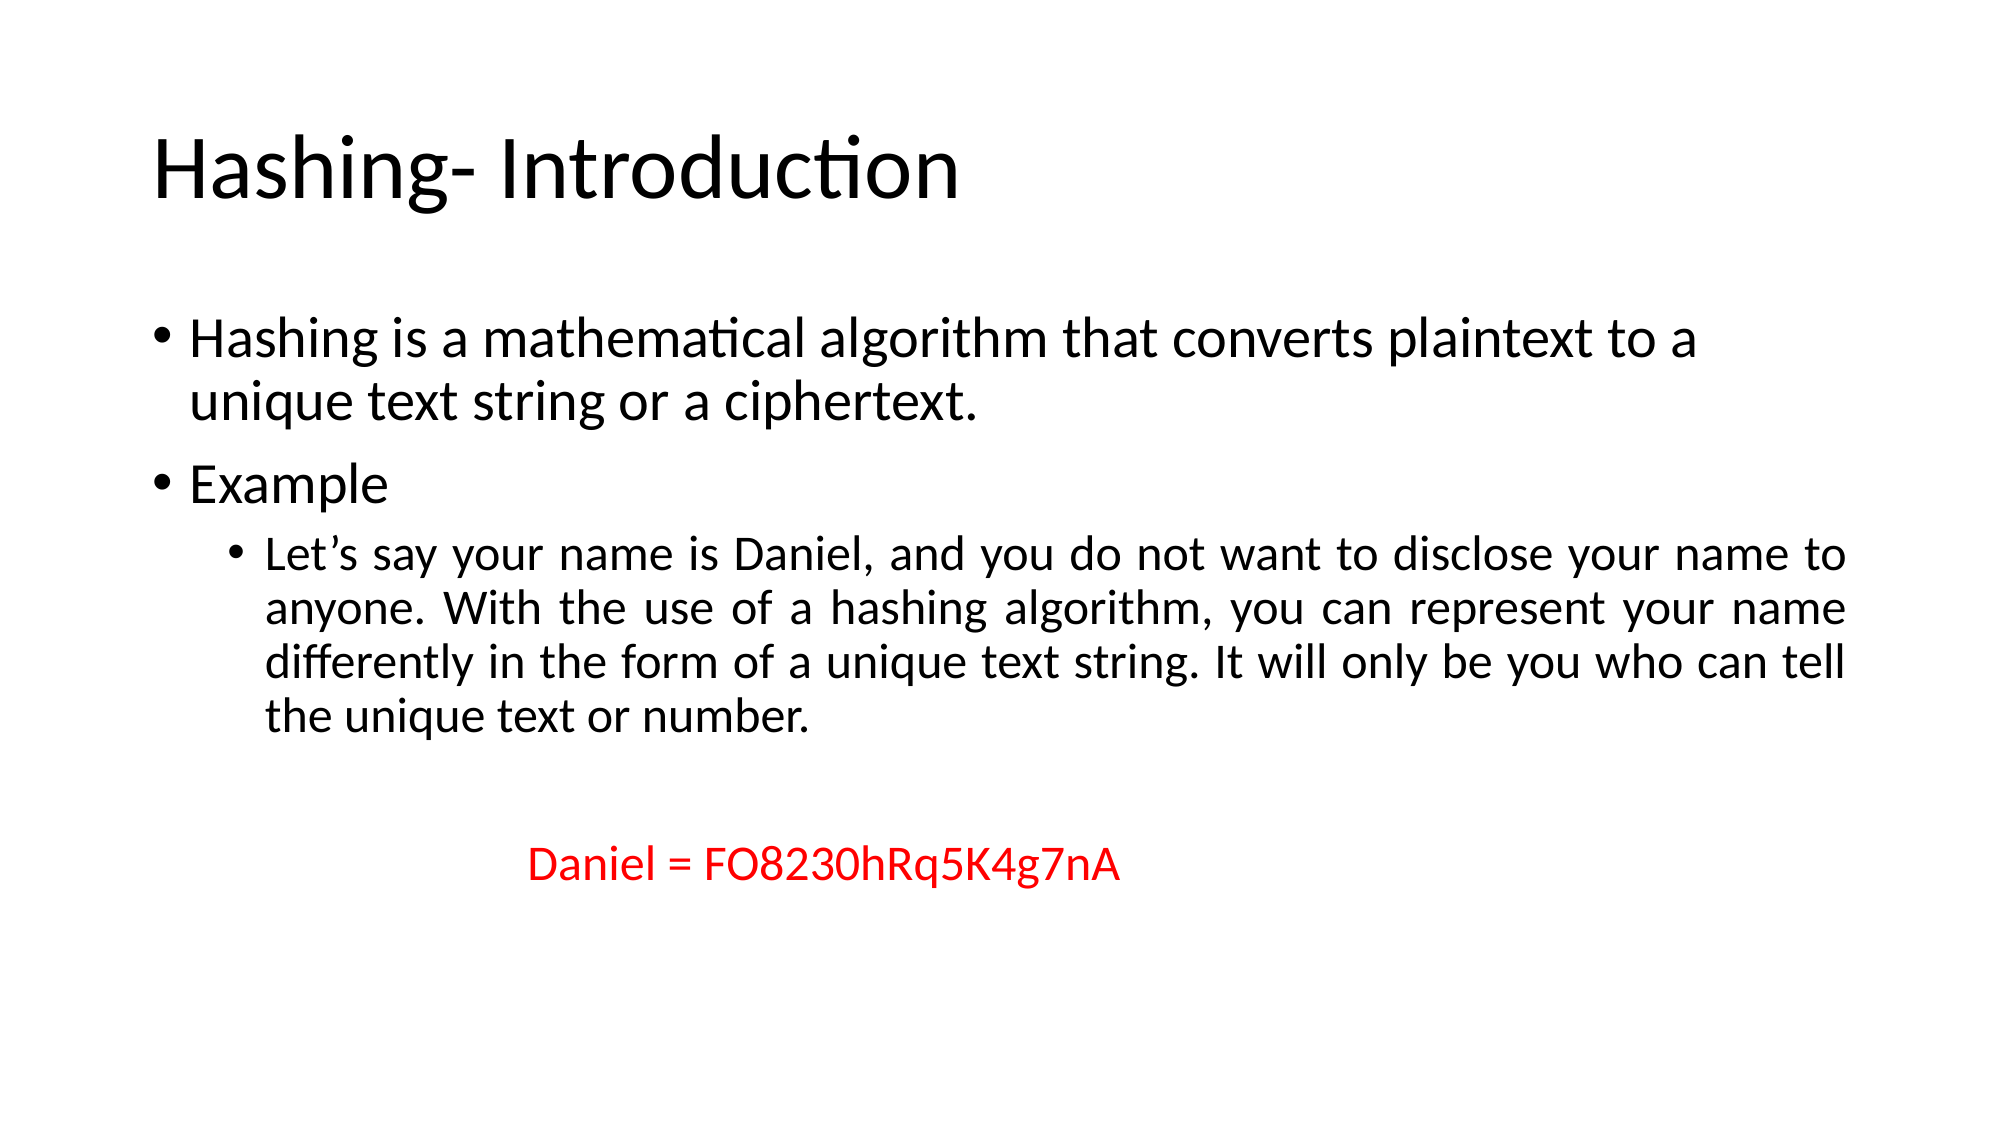

# Hashing- Introduction
Hashing is a mathematical algorithm that converts plaintext to a unique text string or a ciphertext.
Example
Let’s say your name is Daniel, and you do not want to disclose your name to anyone. With the use of a hashing algorithm, you can represent your name differently in the form of a unique text string. It will only be you who can tell the unique text or number.

		Daniel = FO8230hRq5K4g7nA